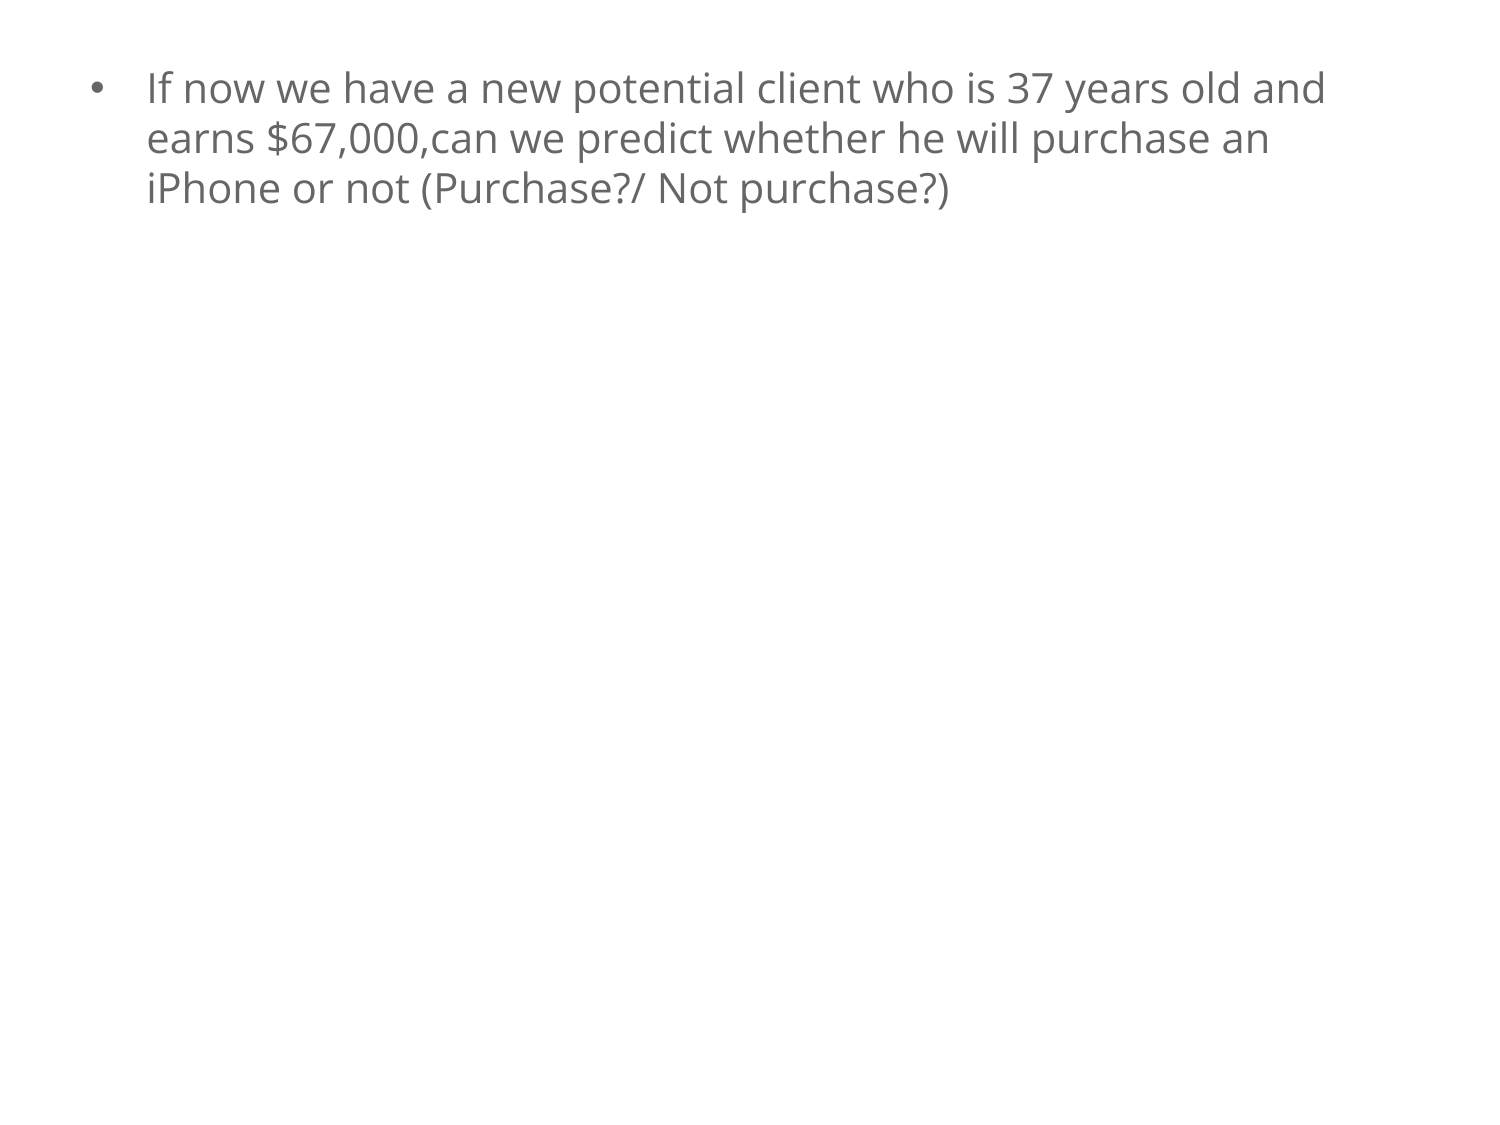

If now we have a new potential client who is 37 years old and earns $67,000,can we predict whether he will purchase an iPhone or not (Purchase?/ Not purchase?)